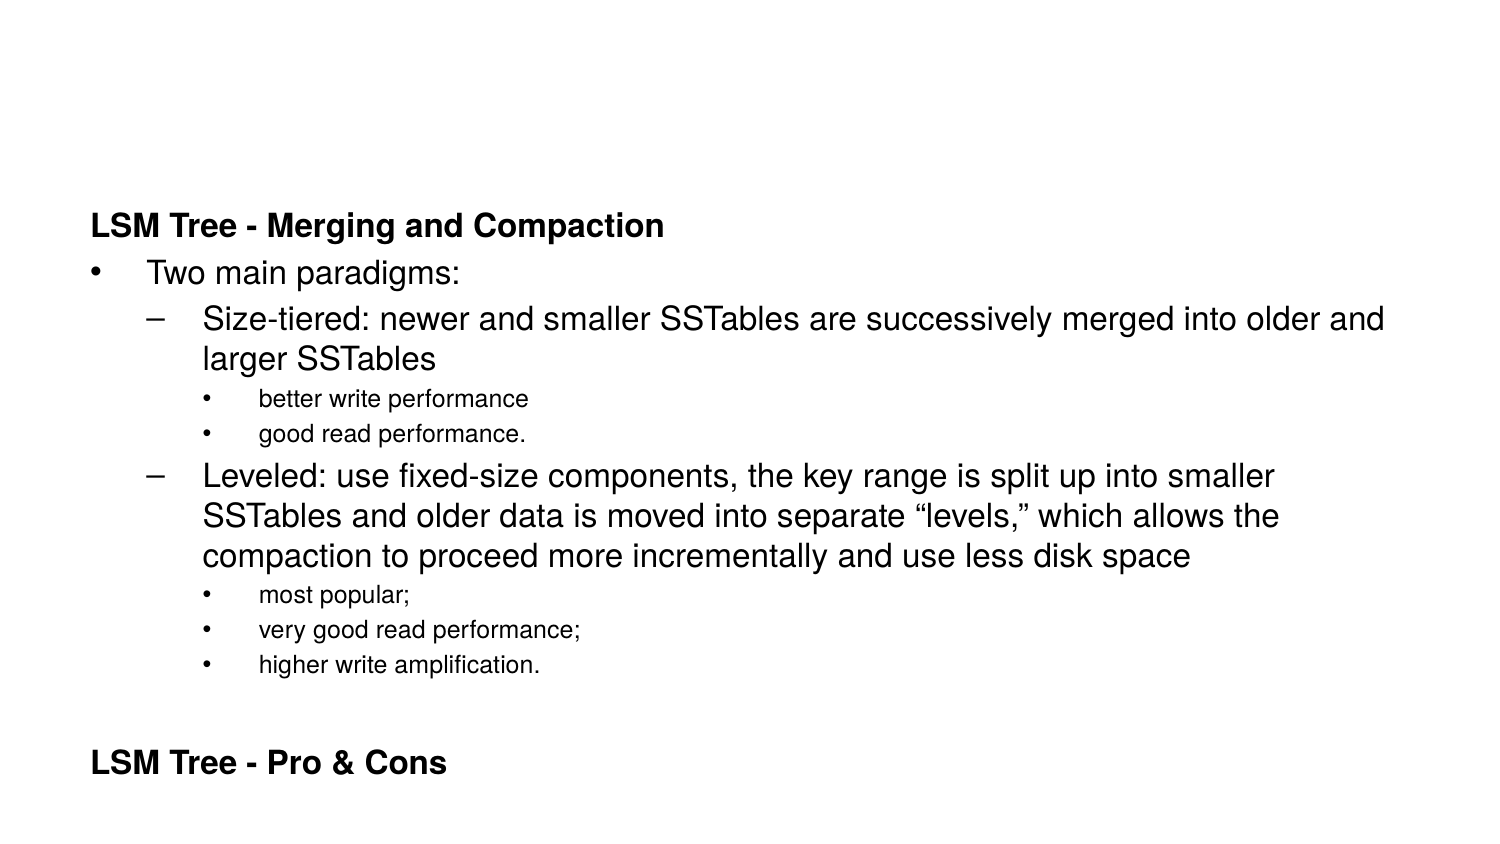

LSM Tree - Merging and Compaction
Two main paradigms:
Size-tiered: newer and smaller SSTables are successively merged into older and larger SSTables
better write performance
good read performance.
Leveled: use fixed-size components, the key range is split up into smaller SSTables and older data is moved into separate “levels,” which allows the compaction to proceed more incrementally and use less disk space
most popular;
very good read performance;
higher write amplification.
LSM Tree - Pro & Cons
Pro
Efficient for write-heavy workloads by minimizing the number of disk writes.
High throughput;
High level of compression;
Cons
Poor read performances on random accesses on small chunks of data (bloom filters are used to mitigate)
Requires constant compaction and compression (resource wise)
Read amplification
Write/space amplification, specifically bad for SSDs
Optimizations
Optimizing interactions with hardware (e..g., NVMEs SSDs)
Compaction algorithms